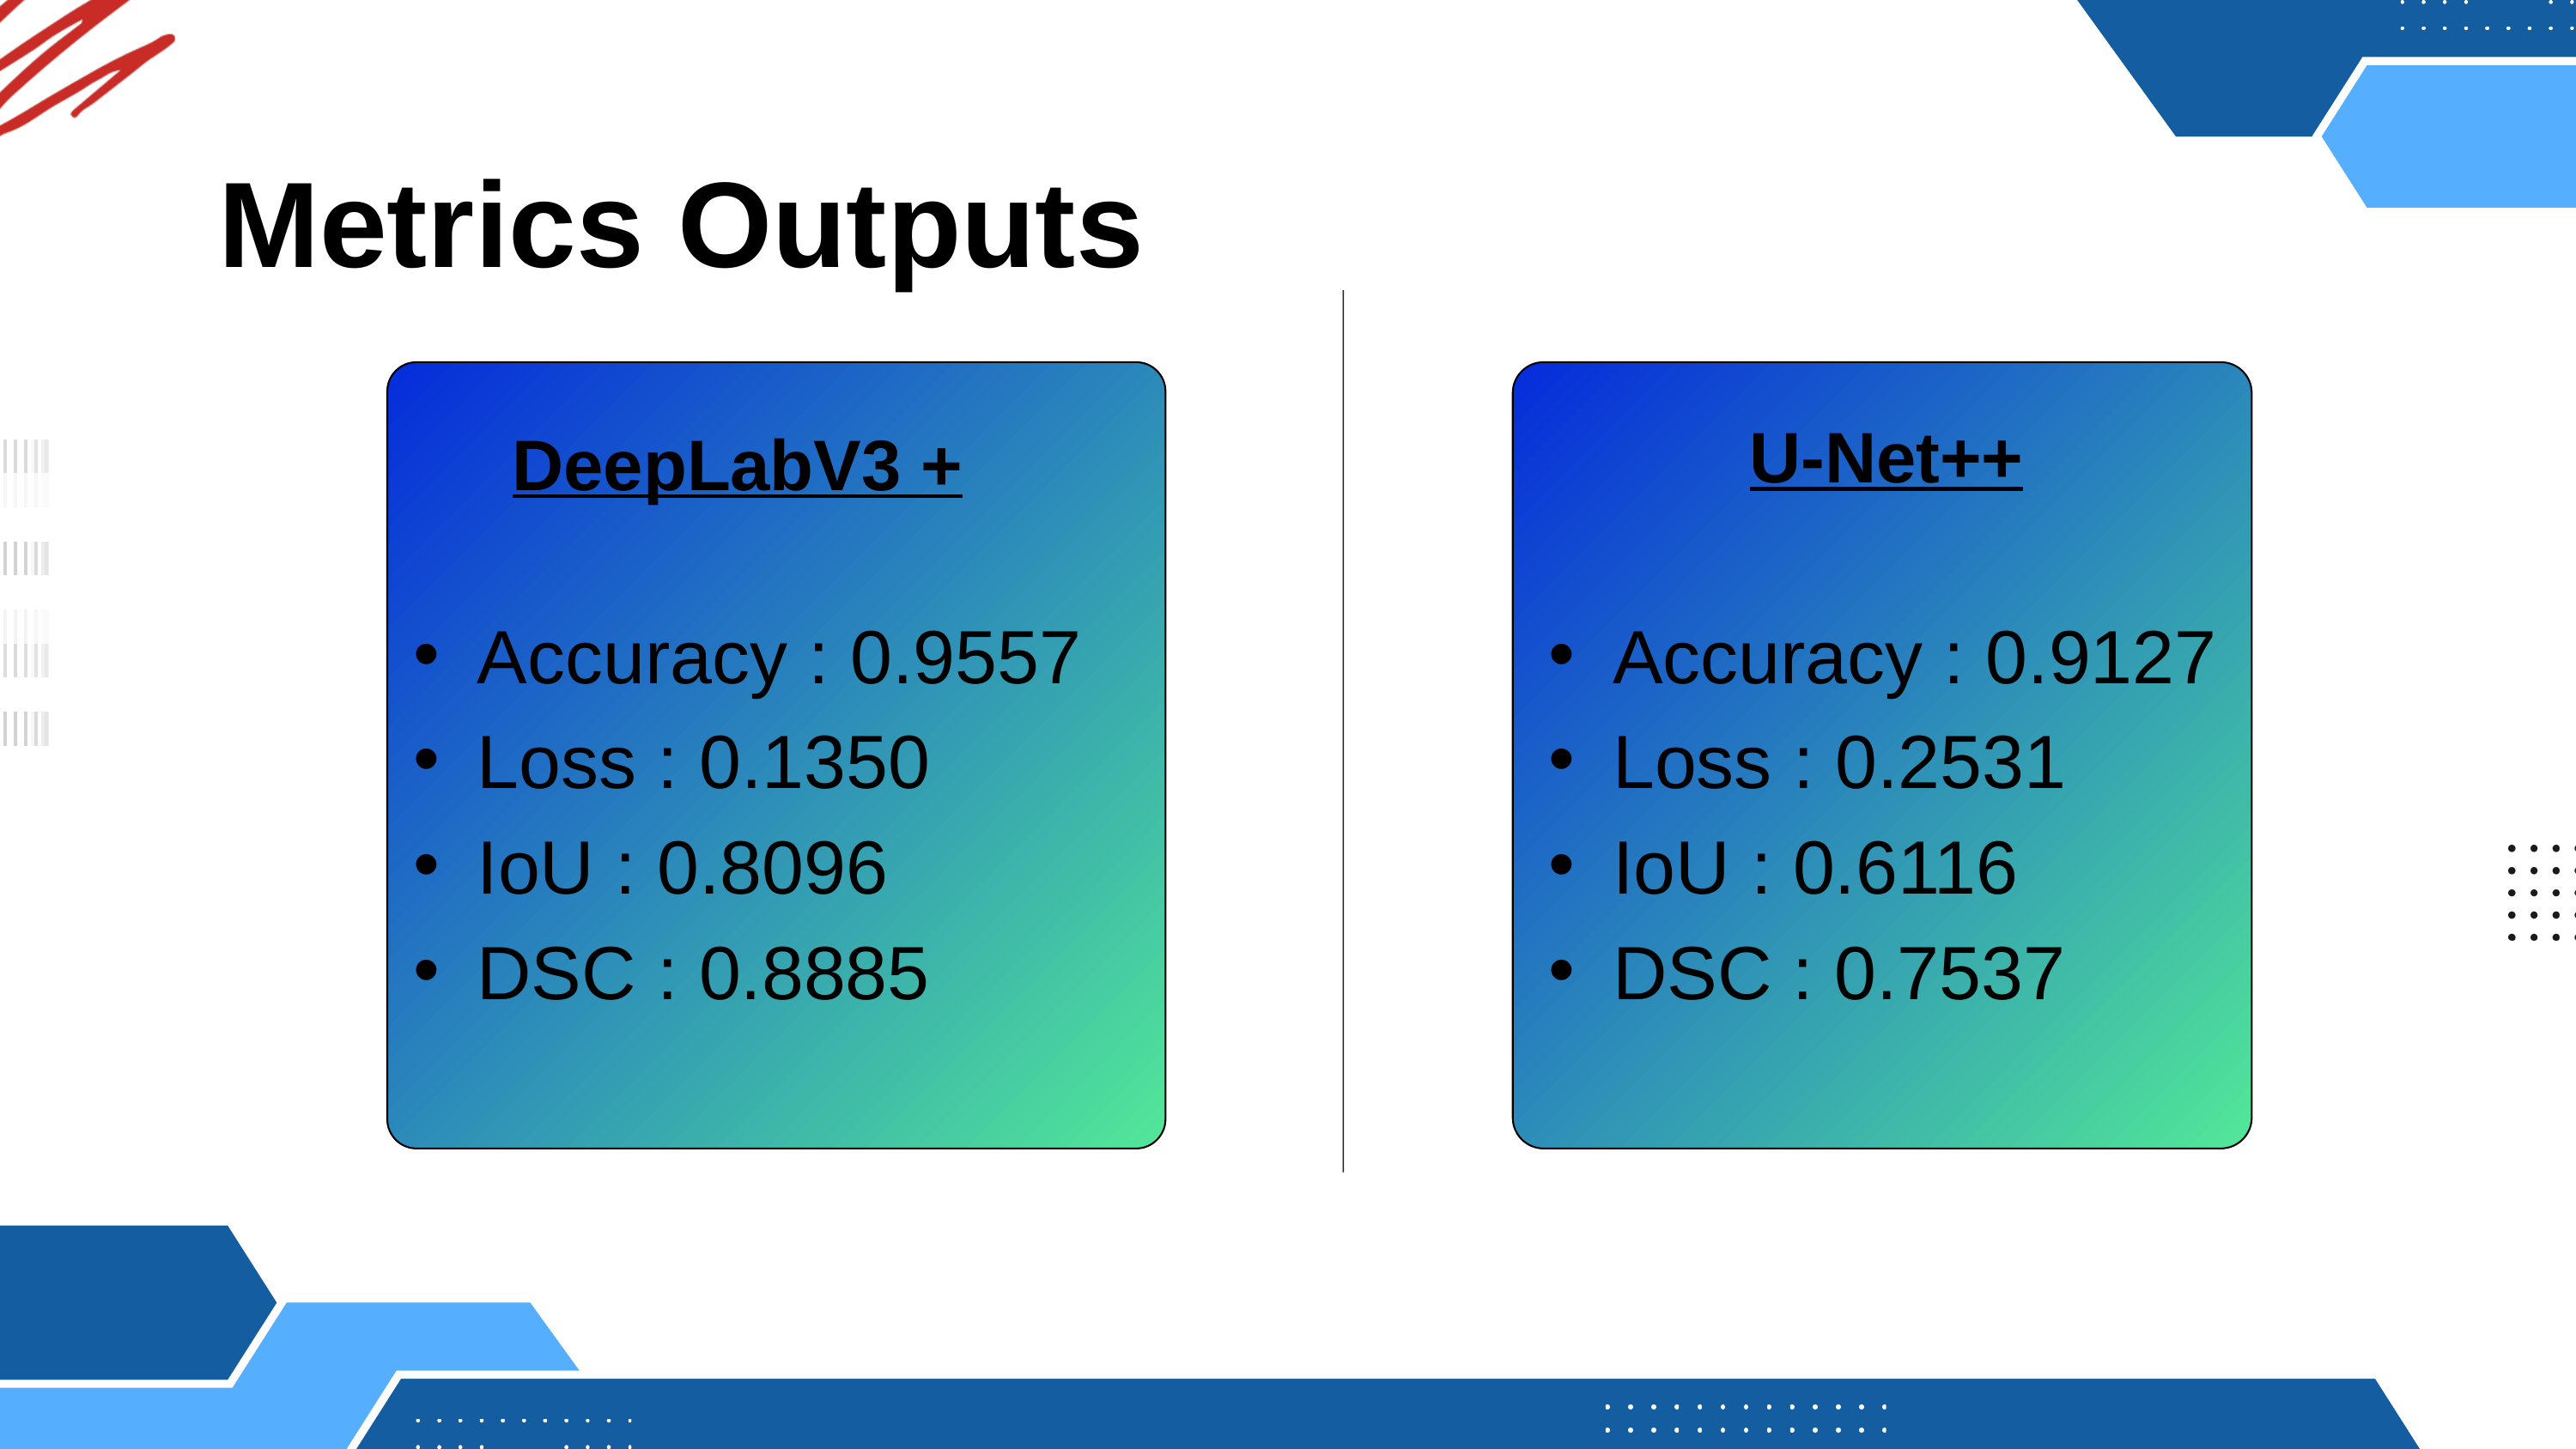

Metrics Outputs

U-Net++

DeepLabV3 +

Accuracy : 0.9557
Loss : 0.1350
IoU : 0.8096
DSC : 0.8885
Accuracy : 0.9127
Loss : 0.2531
IoU : 0.6116
DSC : 0.7537